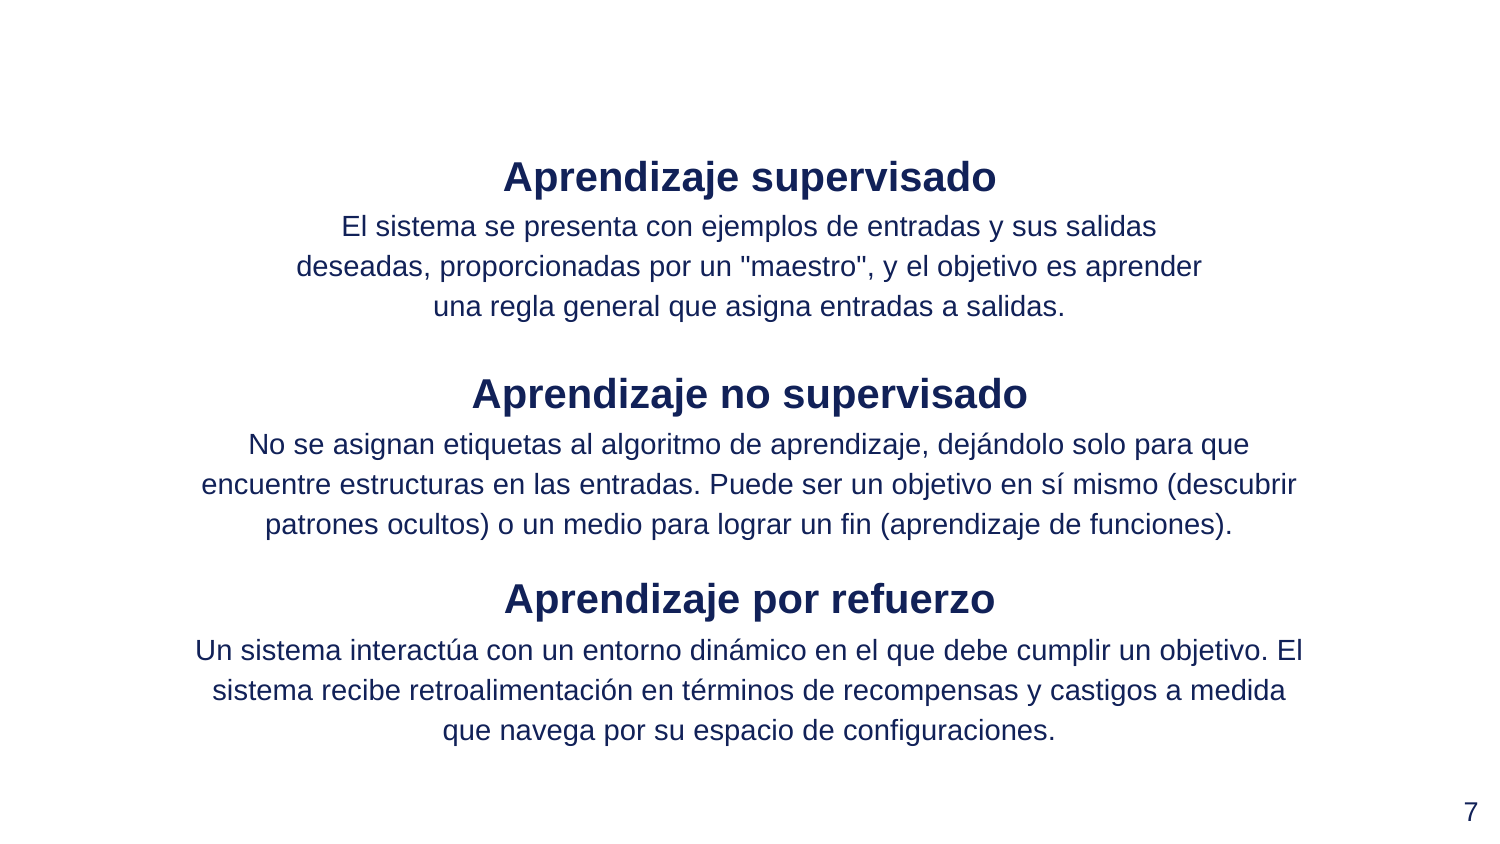

Aprendizaje supervisado
El sistema se presenta con ejemplos de entradas y sus salidas deseadas, proporcionadas por un "maestro", y el objetivo es aprender una regla general que asigna entradas a salidas.
Aprendizaje no supervisado
No se asignan etiquetas al algoritmo de aprendizaje, dejándolo solo para que encuentre estructuras en las entradas. Puede ser un objetivo en sí mismo (descubrir patrones ocultos) o un medio para lograr un fin (aprendizaje de funciones).
Aprendizaje por refuerzo
Un sistema interactúa con un entorno dinámico en el que debe cumplir un objetivo. El sistema recibe retroalimentación en términos de recompensas y castigos a medida que navega por su espacio de configuraciones.
7